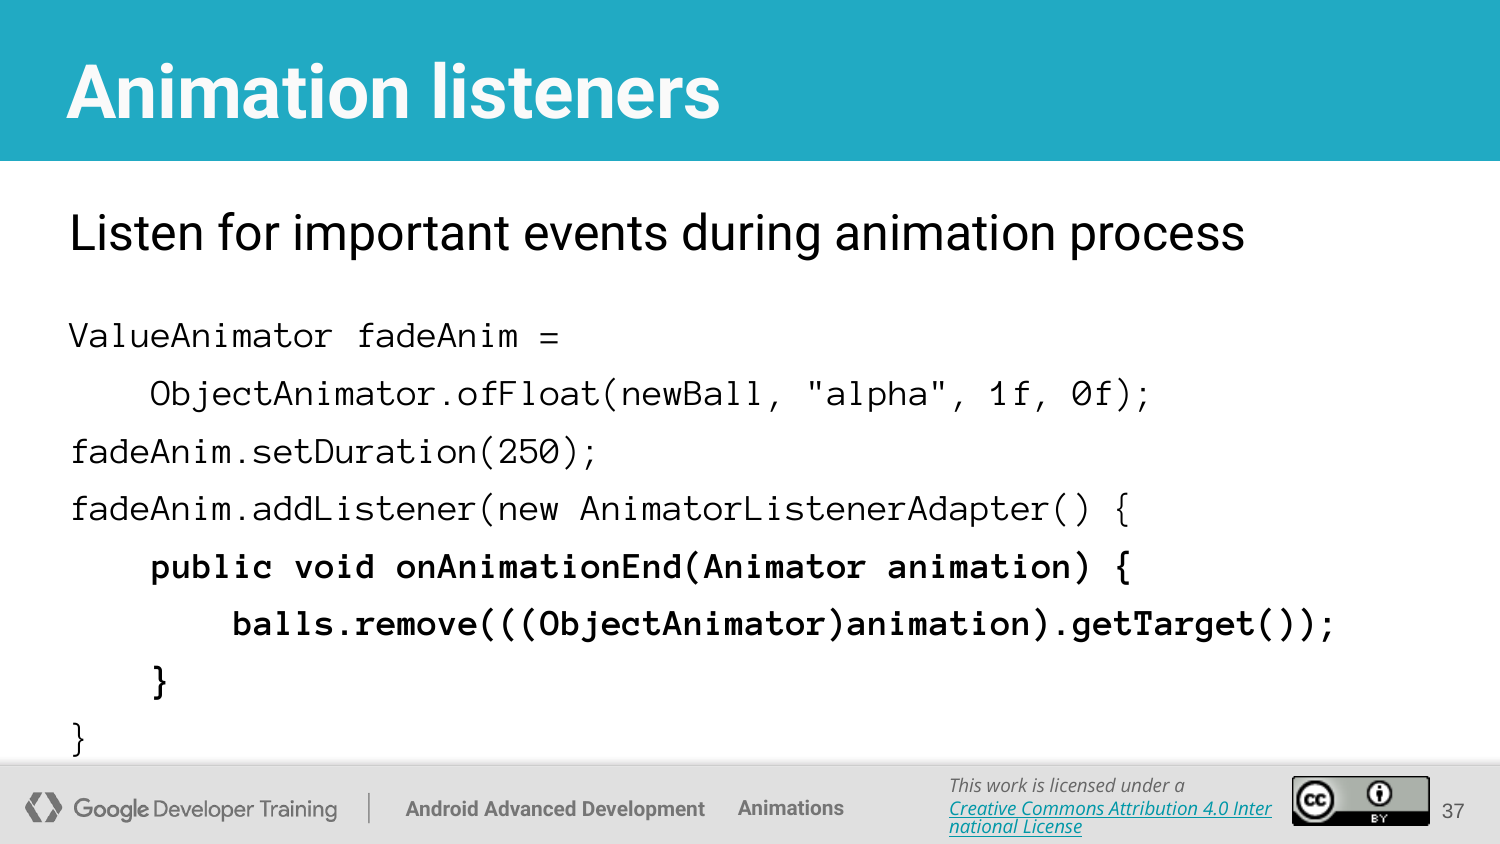

# Animation listeners
Listen for important events during animation process

ValueAnimator fadeAnim =
    ObjectAnimator.ofFloat(newBall, "alpha", 1f, 0f);
fadeAnim.setDuration(250);
fadeAnim.addListener(new AnimatorListenerAdapter() {
    public void onAnimationEnd(Animator animation) {
        balls.remove(((ObjectAnimator)animation).getTarget());
    }
}

37